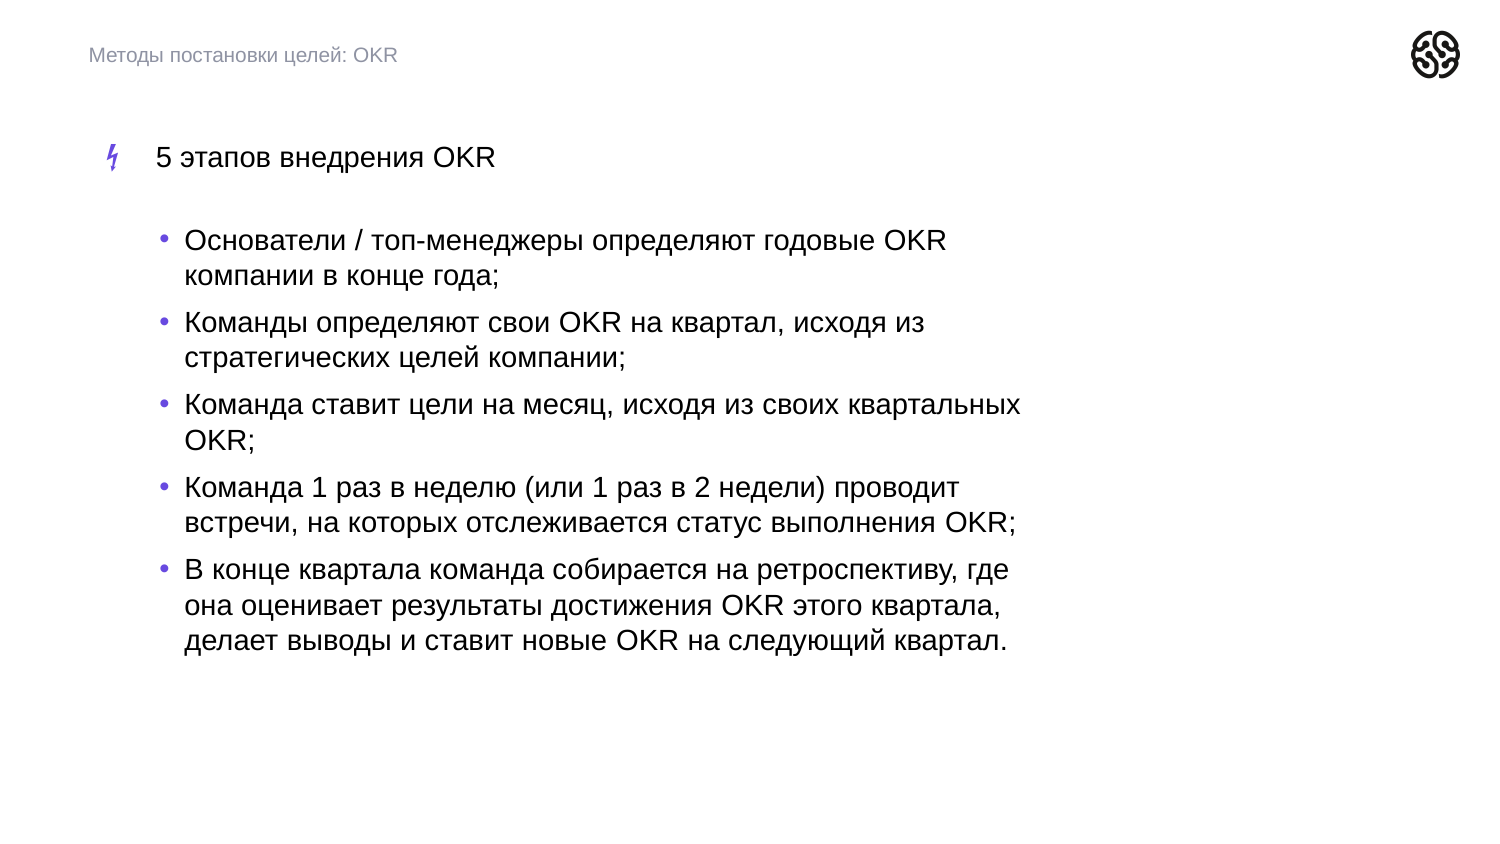

Методы постановки целей: OKR
5 этапов внедрения OKR
Основатели / топ-менеджеры определяют годовые OKR компании в конце года;
Команды определяют свои OKR на квартал, исходя из стратегических целей компании;
Команда ставит цели на месяц, исходя из своих квартальных OKR;
Команда 1 раз в неделю (или 1 раз в 2 недели) проводит встречи, на которых отслеживается статус выполнения OKR;
В конце квартала команда собирается на ретроспективу, где она оценивает результаты достижения OKR этого квартала, делает выводы и ставит новые OKR на следующий квартал.